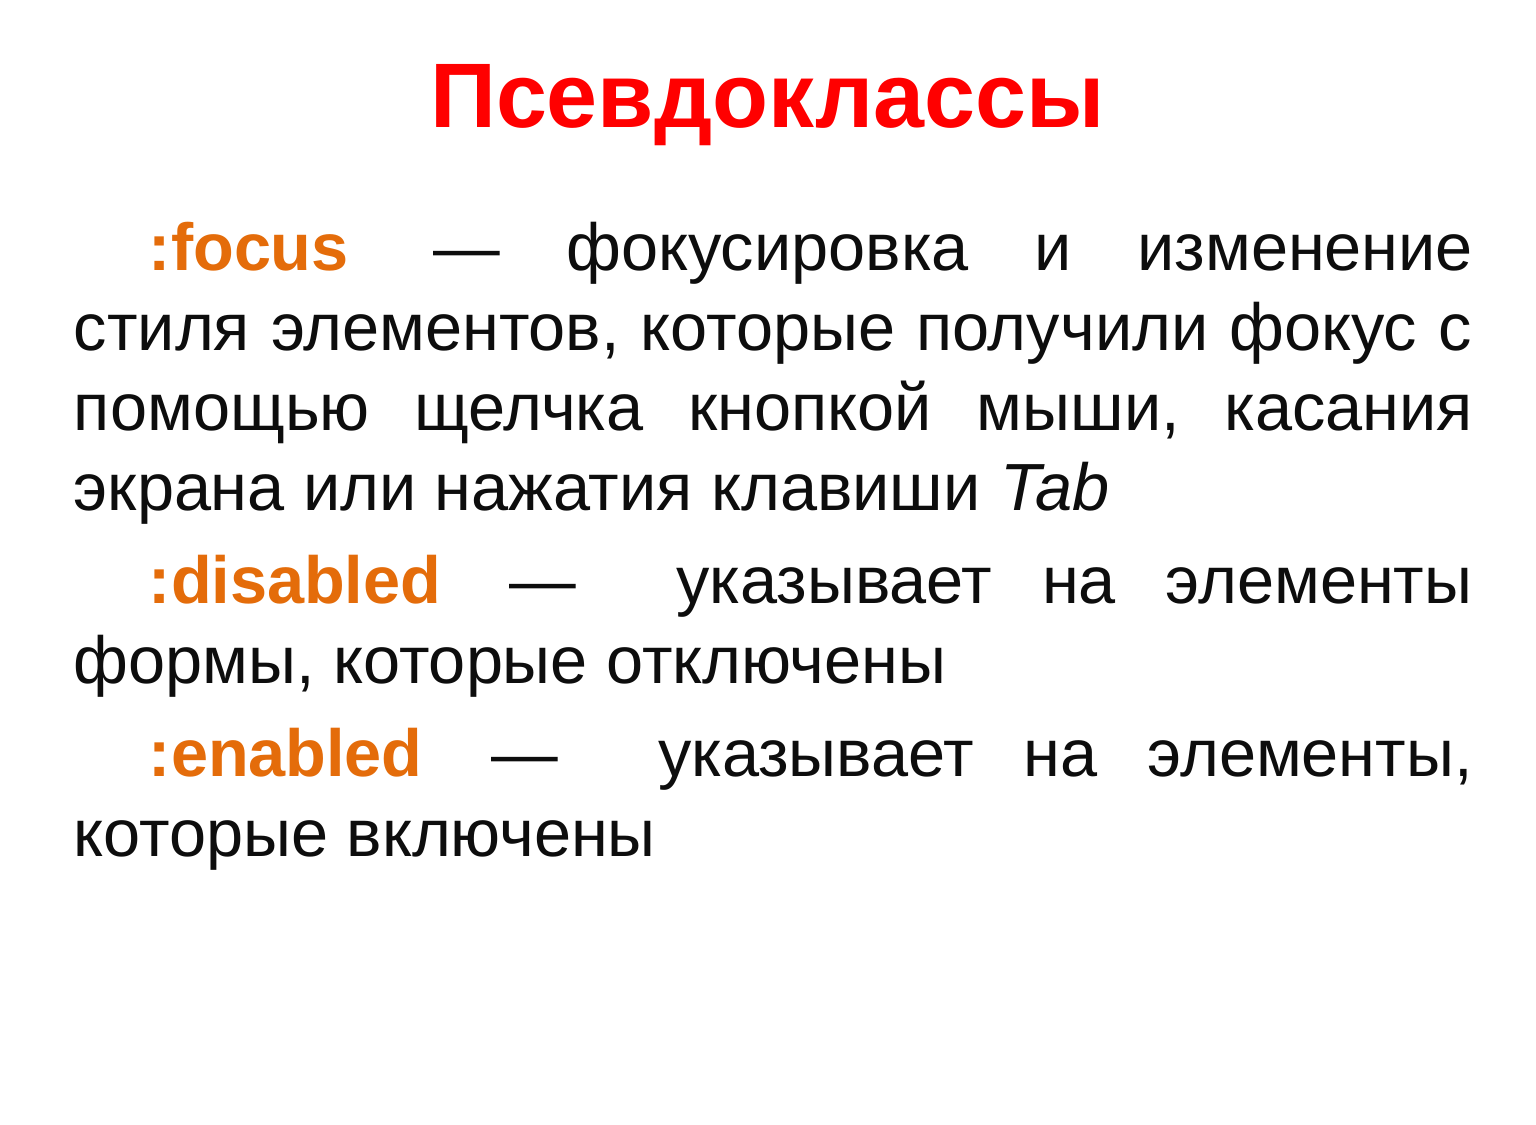

# Псевдоклассы

:focus  — фокусировка и изменение стиля элементов, которые получили фокус с помощью щелчка кнопкой мыши, касания экрана или нажатия клавиши Tab
:disabled  —  указывает на элементы формы, которые отключены
:enabled  —  указывает на элементы, которые включены